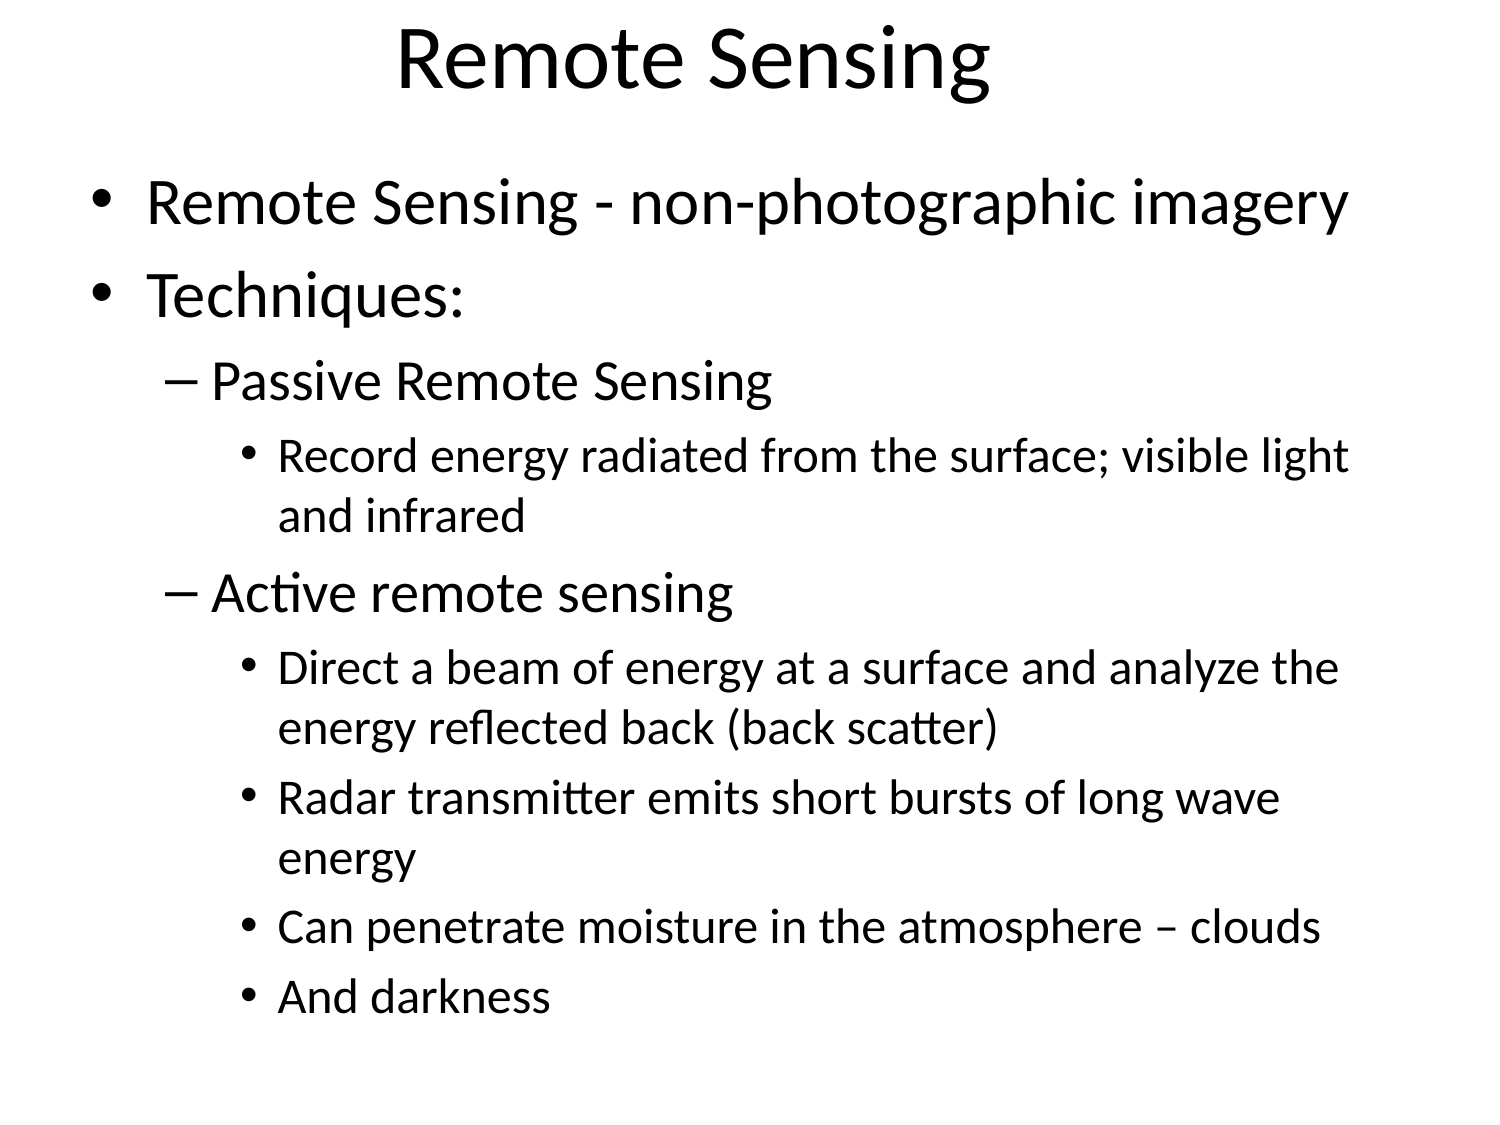

# Remote Sensing
Remote Sensing - non-photographic imagery
Techniques:
Passive Remote Sensing
Record energy radiated from the surface; visible light and infrared
Active remote sensing
Direct a beam of energy at a surface and analyze the energy reflected back (back scatter)
Radar transmitter emits short bursts of long wave energy
Can penetrate moisture in the atmosphere – clouds
And darkness